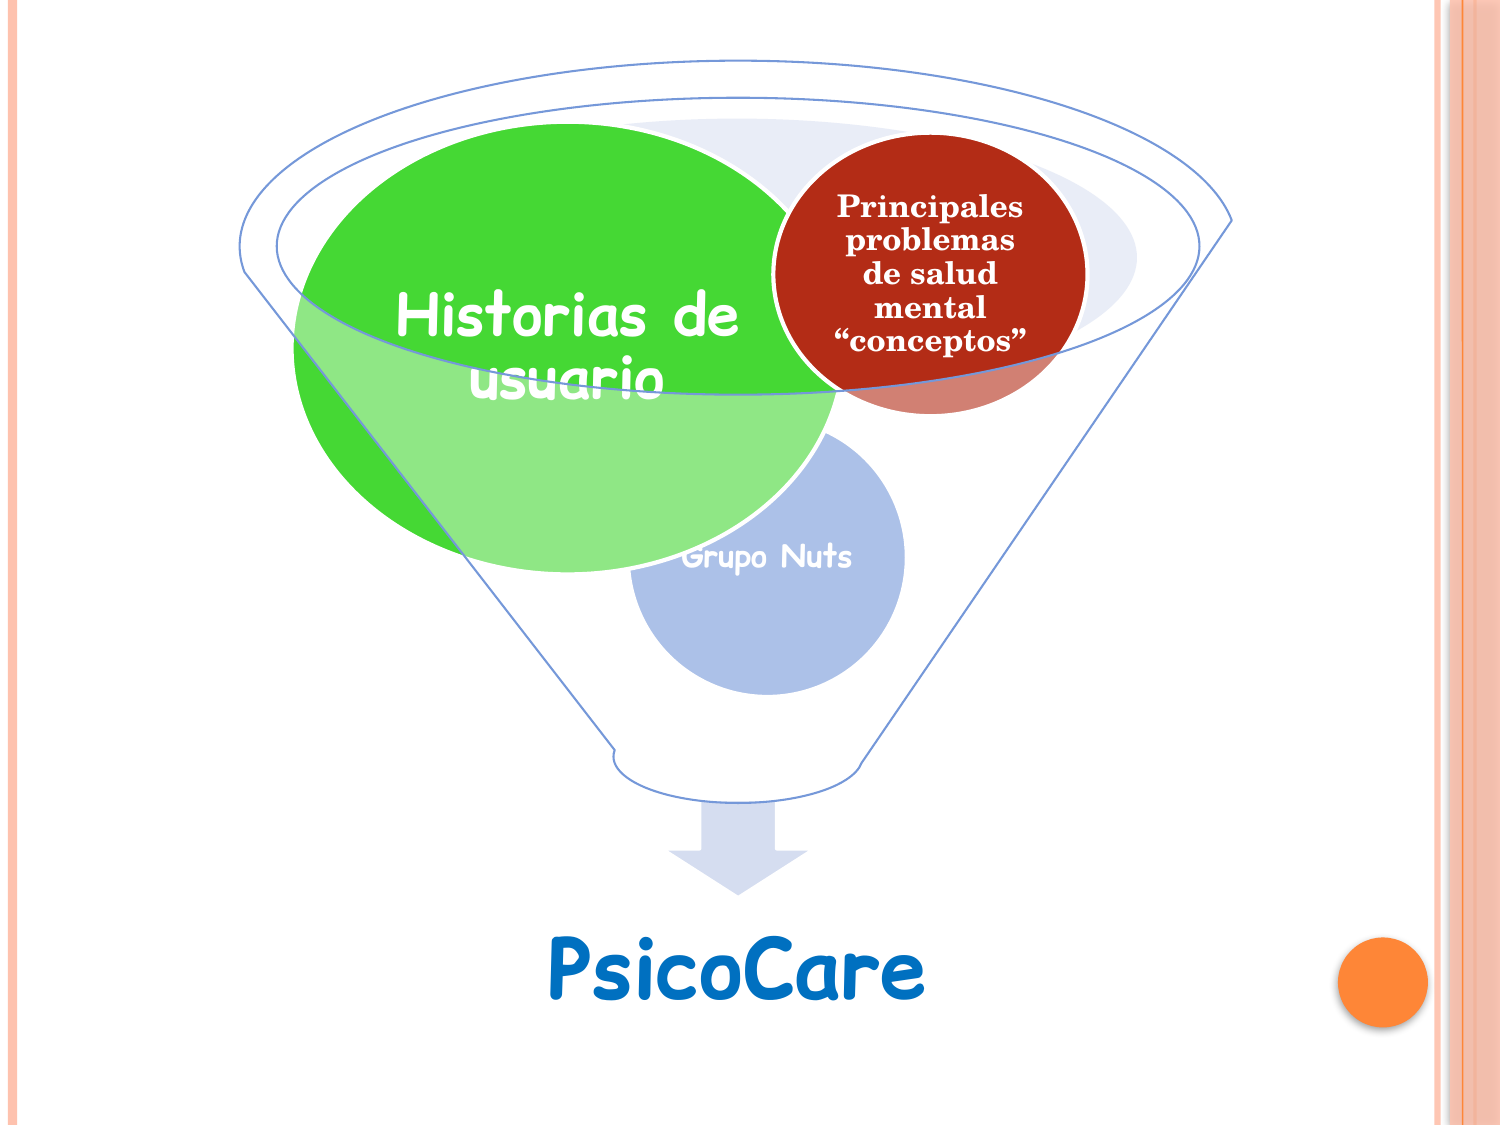

PsicoCare
Grupo Nuts
Historias de usuario
Principales problemas de salud mental “conceptos”